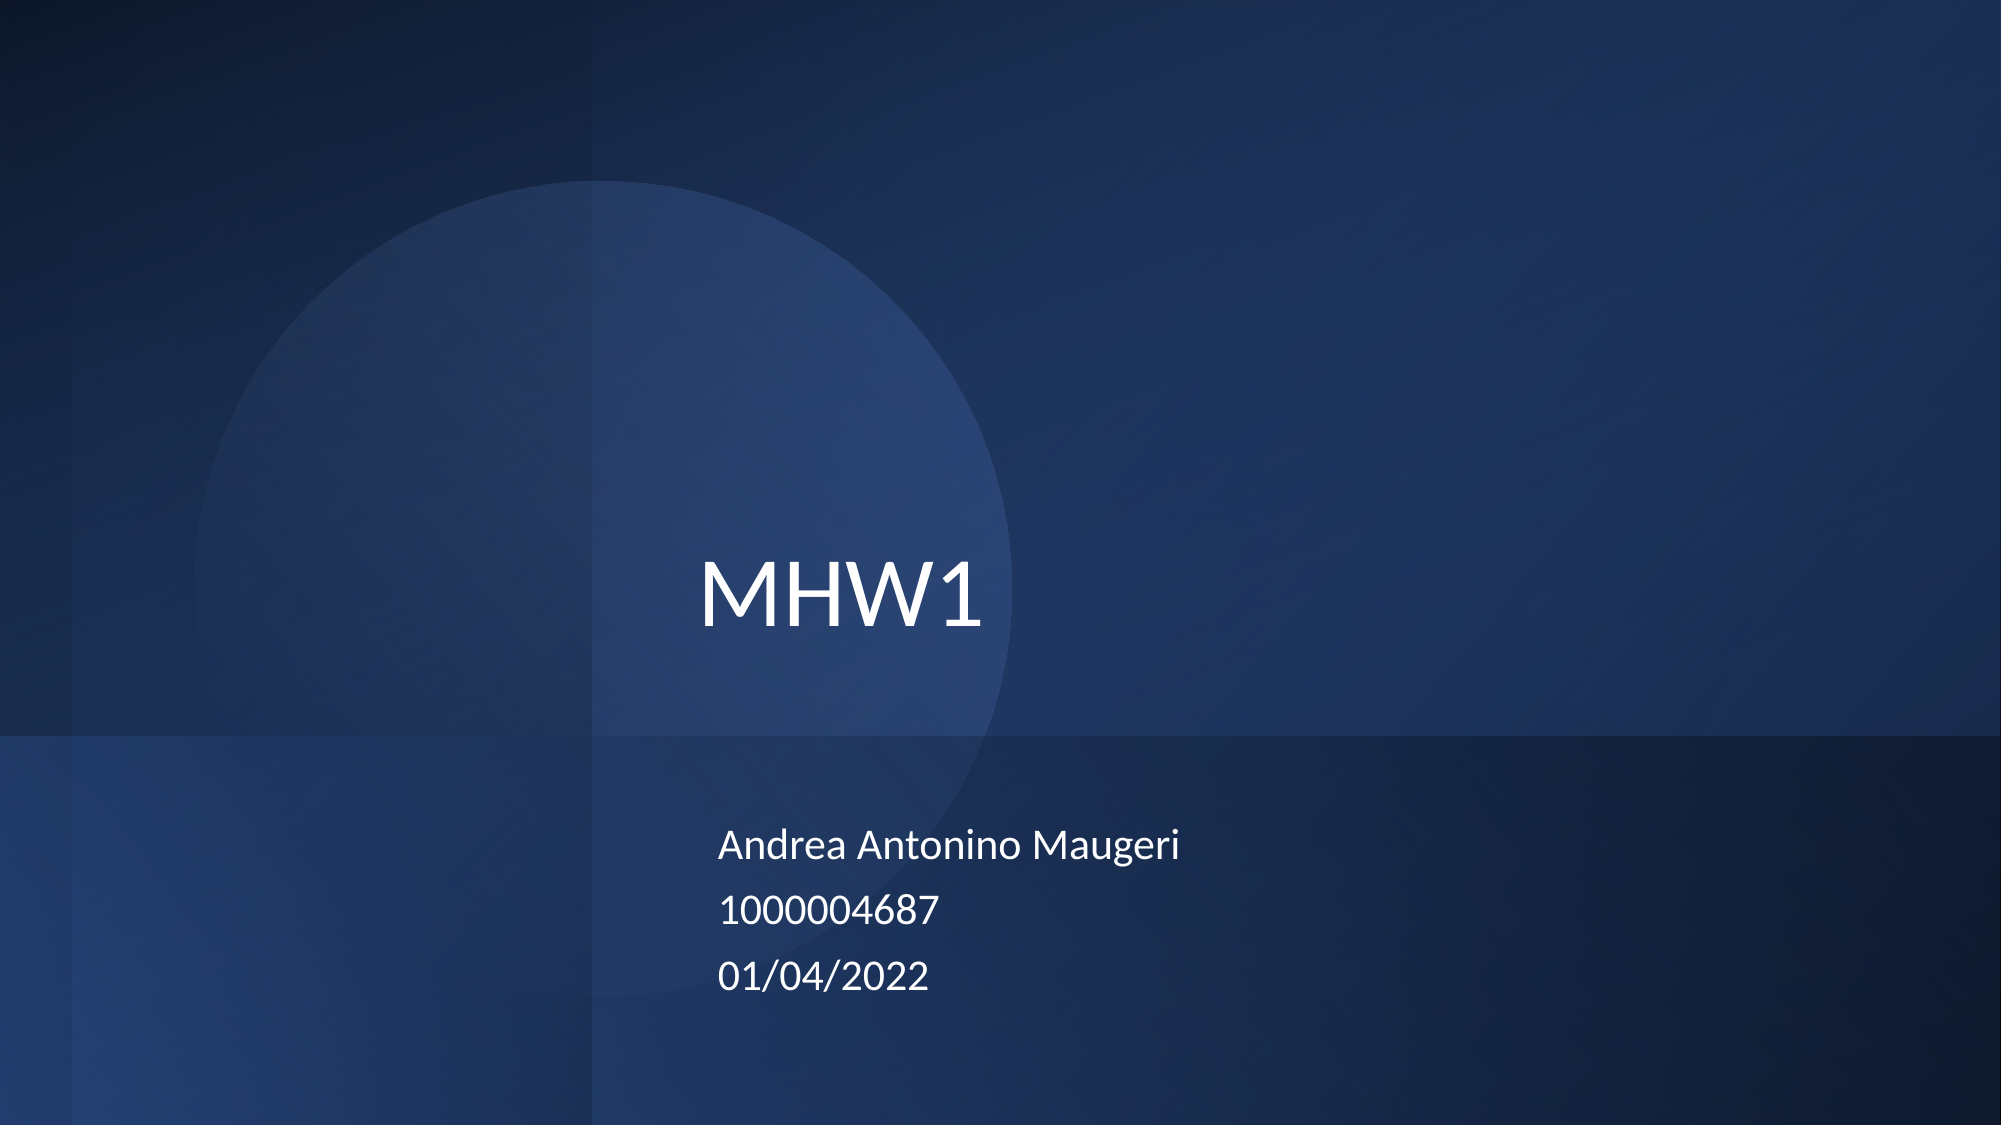

# MHW1

Andrea Antonino Maugeri
1000004687
01/04/2022